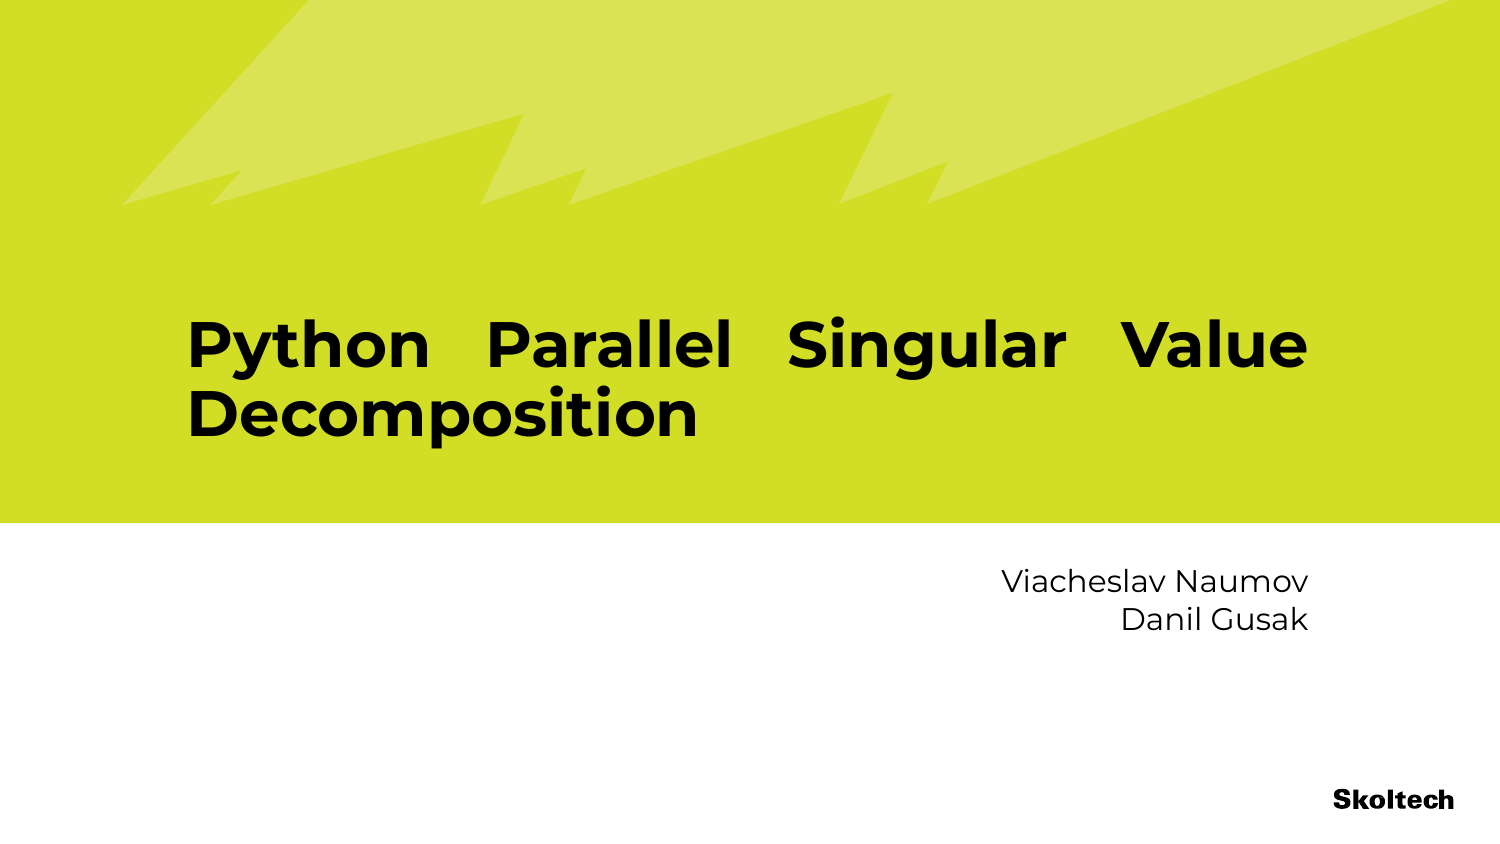

Python Parallel Singular Value Decomposition
Viacheslav Naumov
Danil Gusak